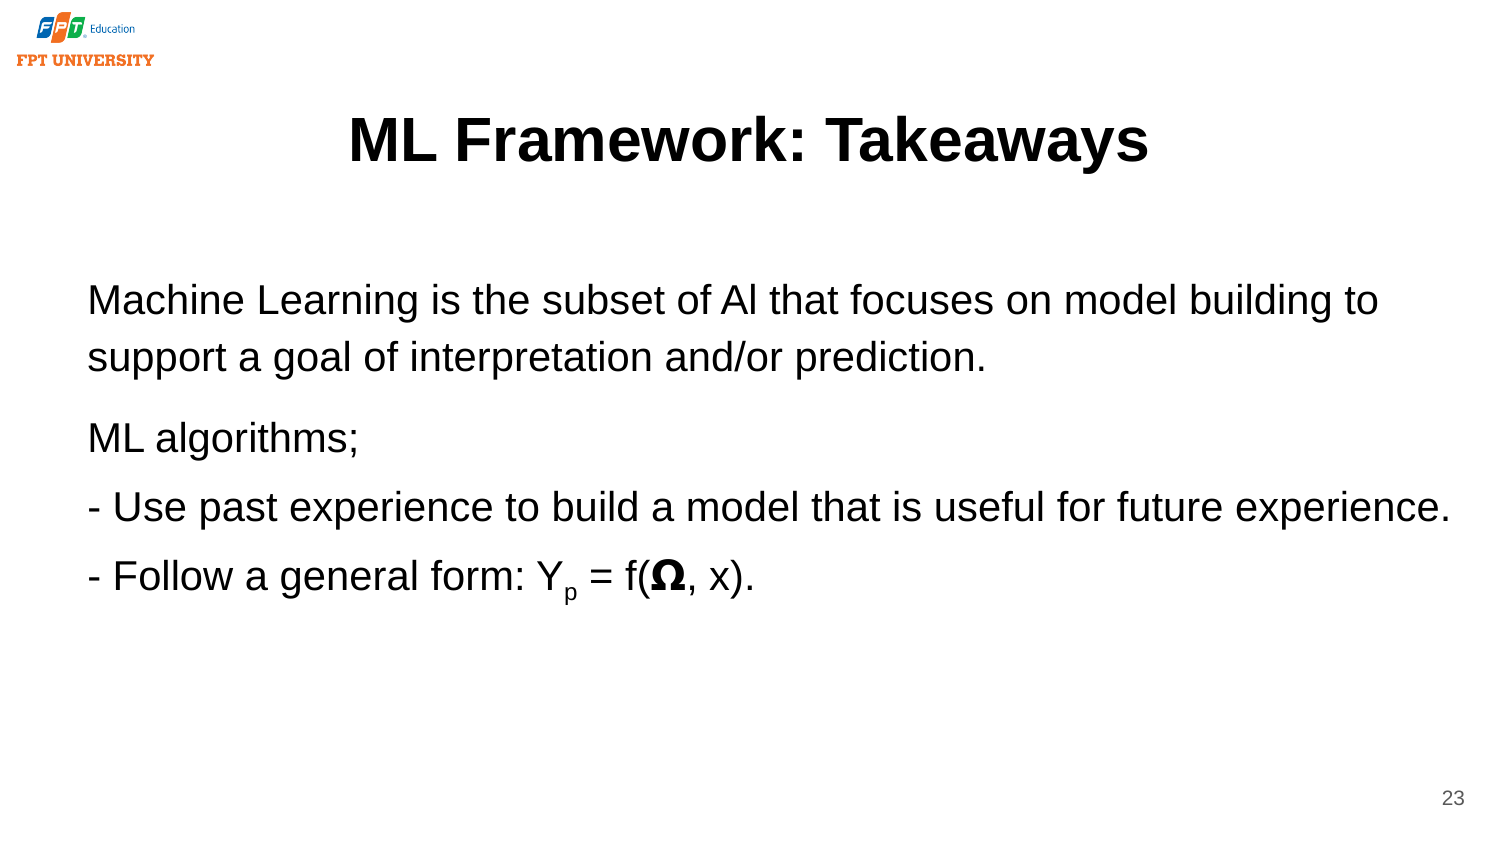

# ML Framework: Takeaways
Machine Learning is the subset of Al that focuses on model building to support a goal of interpretation and/or prediction.

ML algorithms;
- Use past experience to build a model that is useful for future experience.
- Follow a general form: Yp = f(𝝮, x).
23